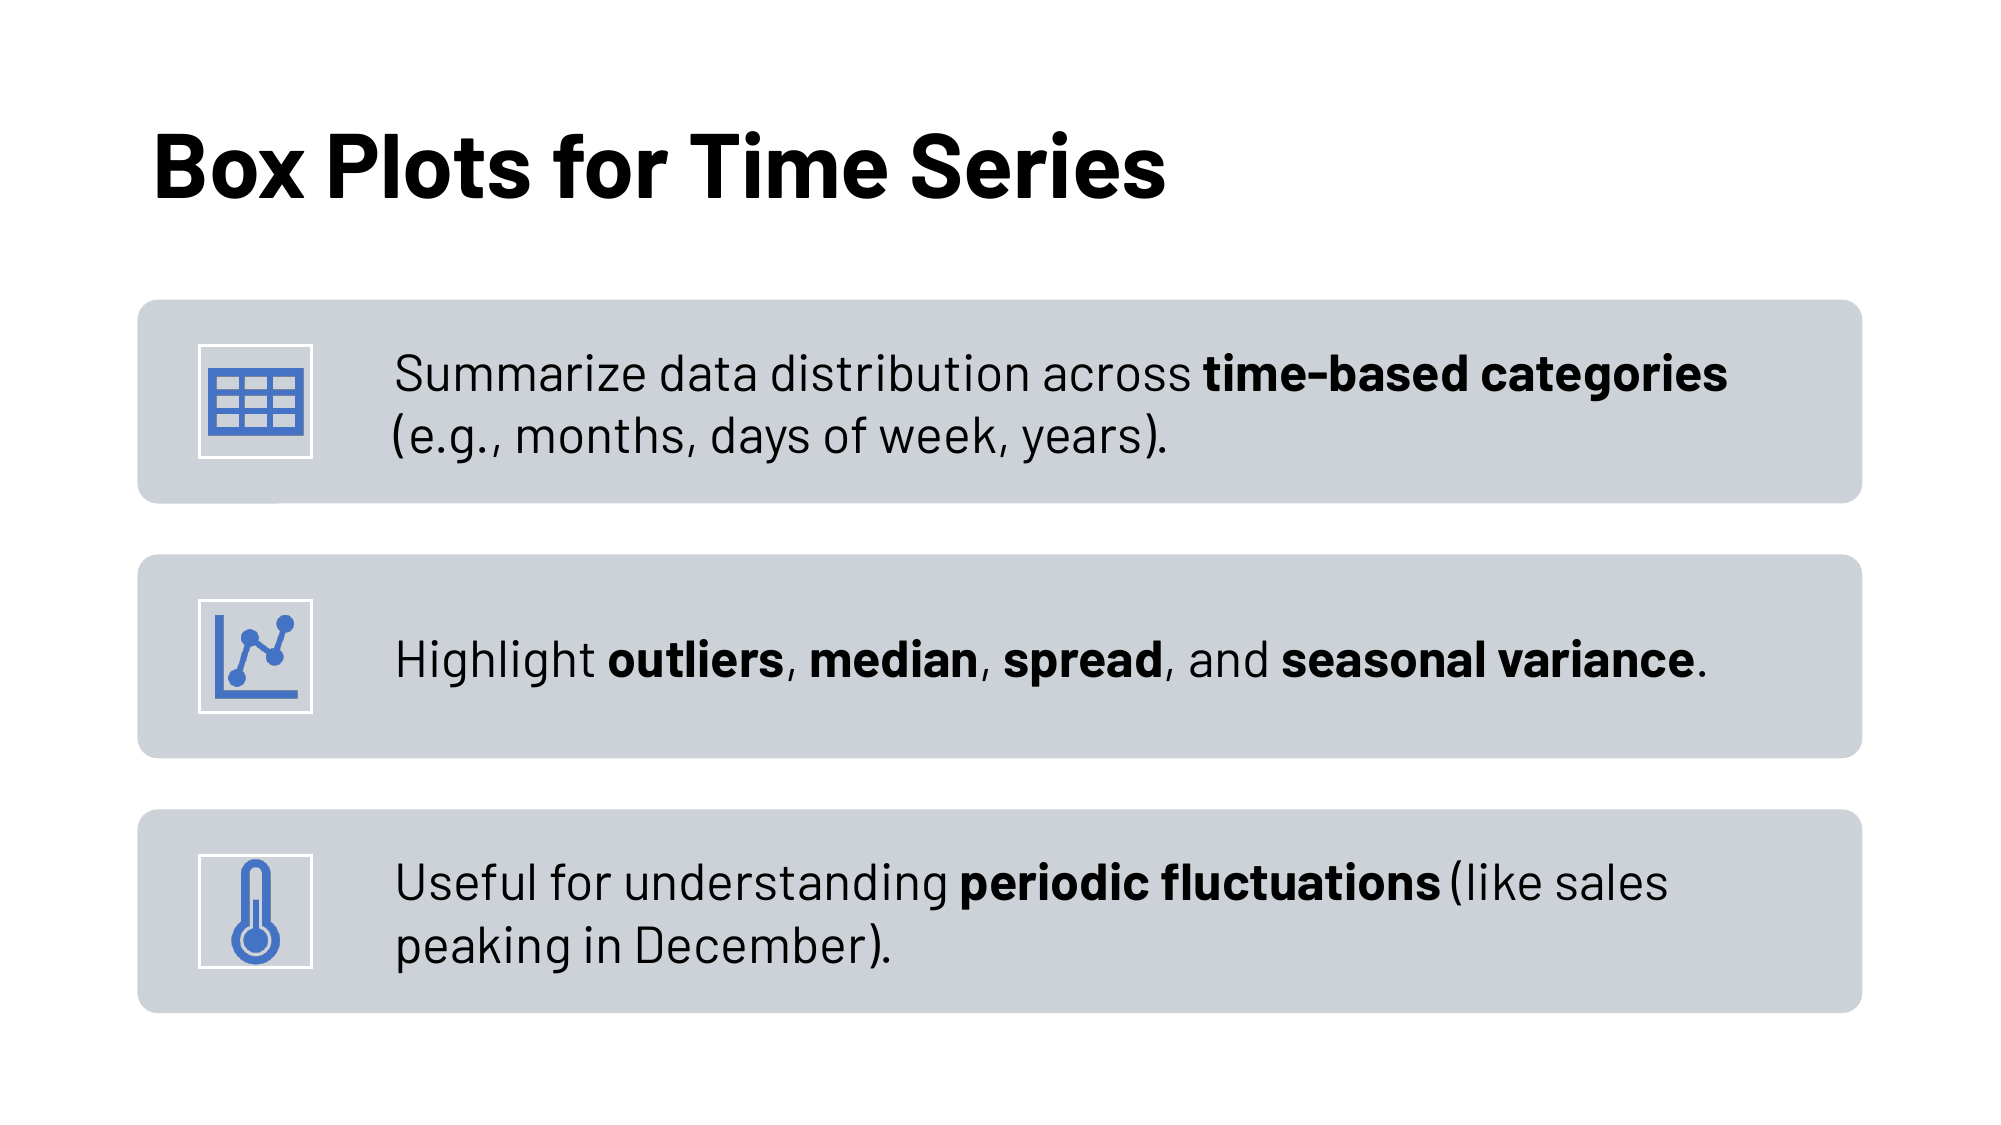

# Box Plots for Time Series
Summarize data distribution across time-based categories (e.g., months, days of week, years).
Highlight outliers, median, spread, and seasonal variance.
Useful for understanding periodic fluctuations (like sales peaking in December).